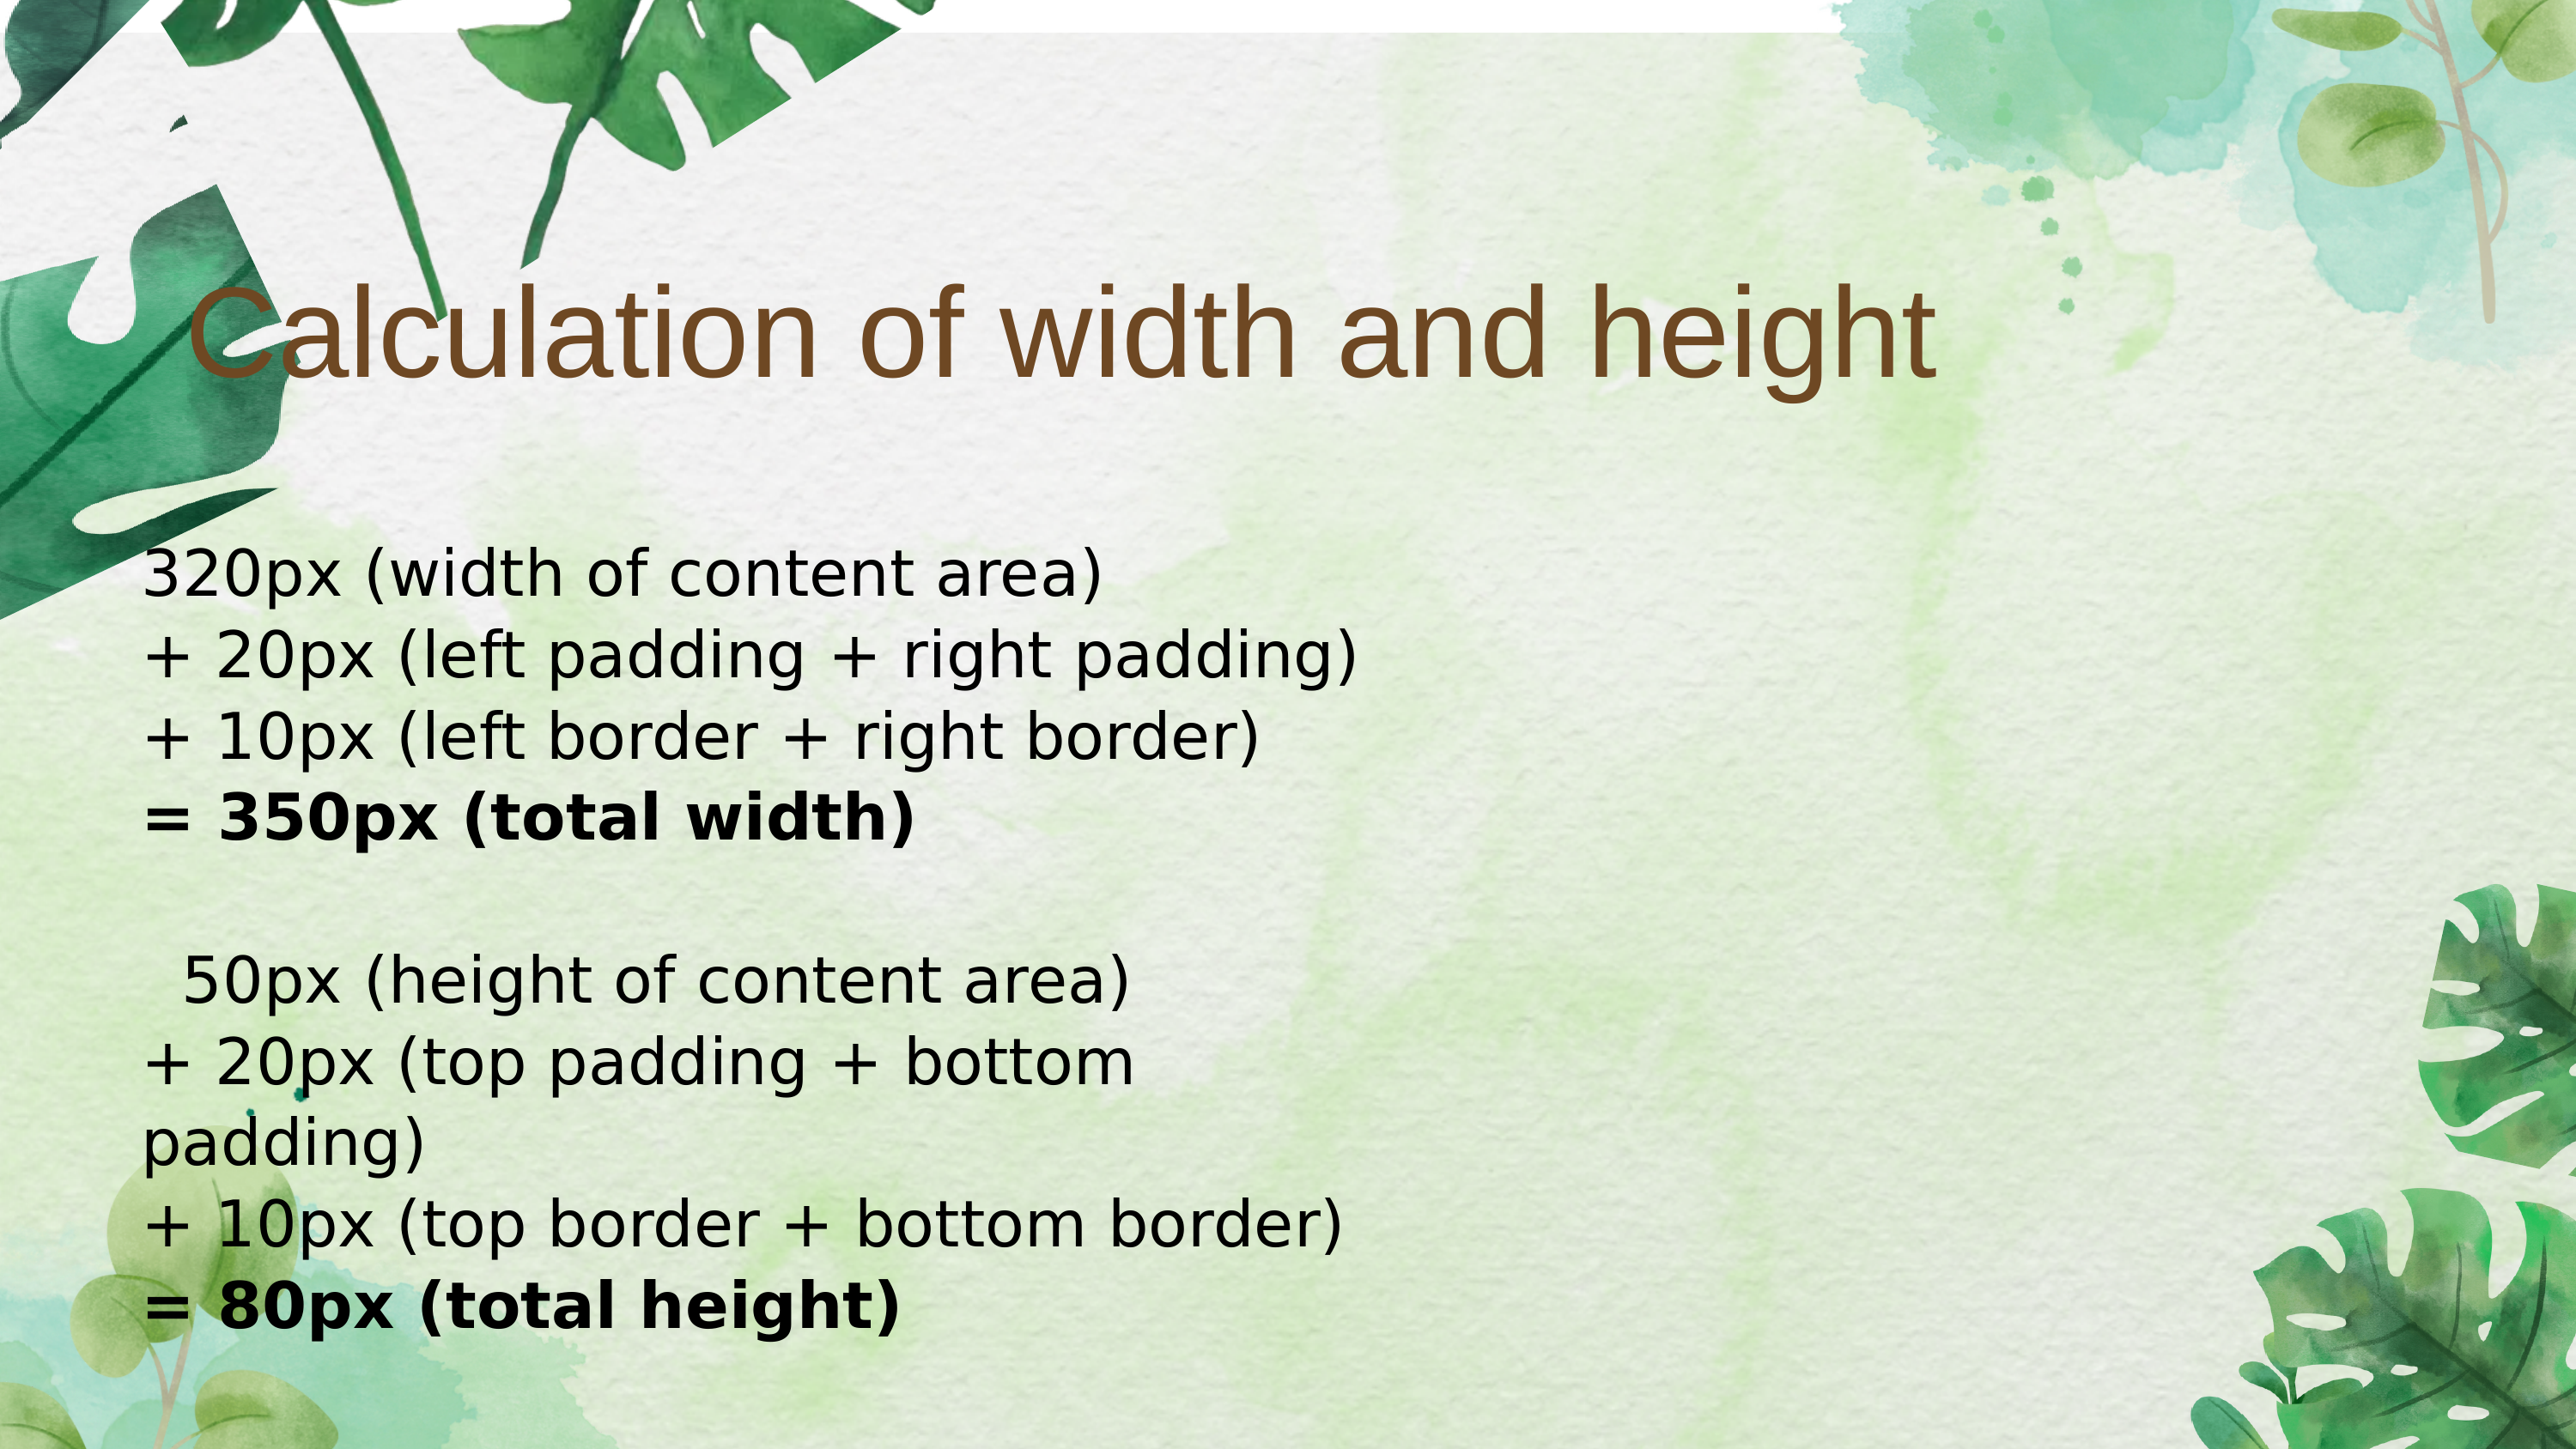

Calculation of width and height
320px (width of content area)
+ 20px (left padding + right padding)
+ 10px (left border + right border)
= 350px (total width)
  50px (height of content area)
+ 20px (top padding + bottom padding)
+ 10px (top border + bottom border)
= 80px (total height)